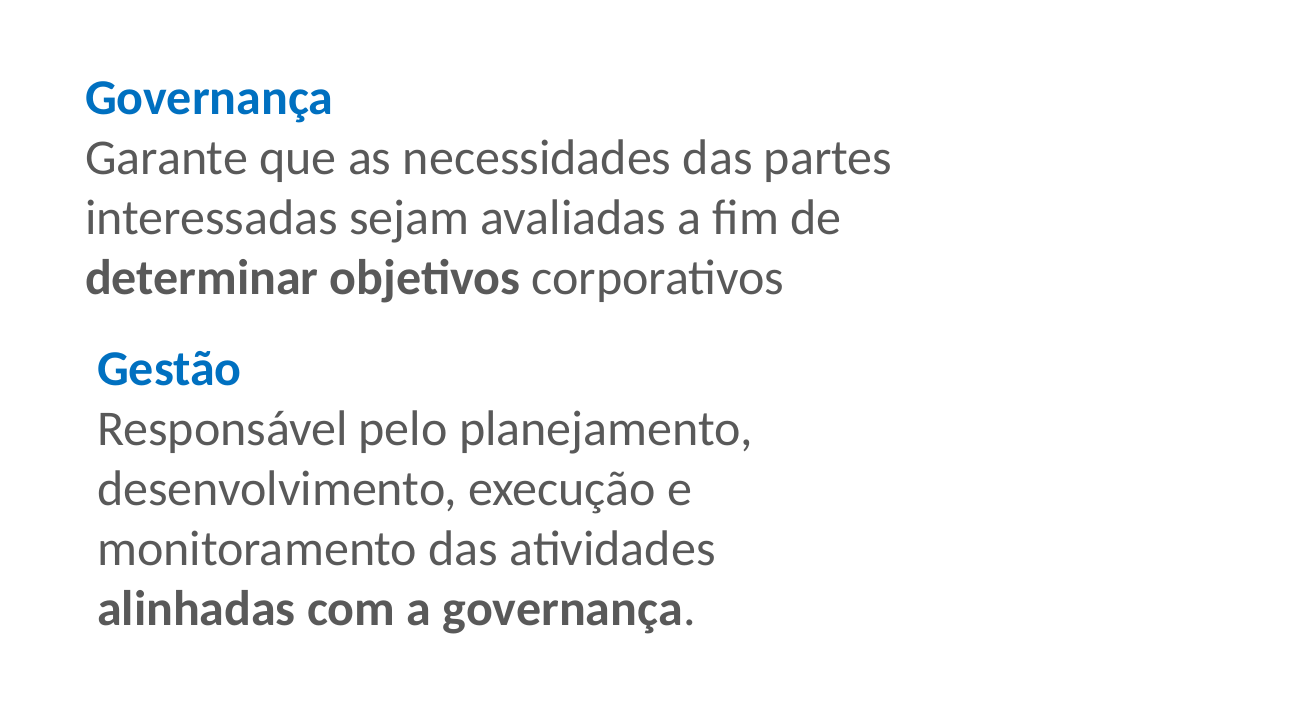

Governança
Garante que as necessidades das partes interessadas sejam avaliadas a fim de determinar objetivos corporativos
Gestão
Responsável pelo planejamento, desenvolvimento, execução e monitoramento das atividades alinhadas com a governança.